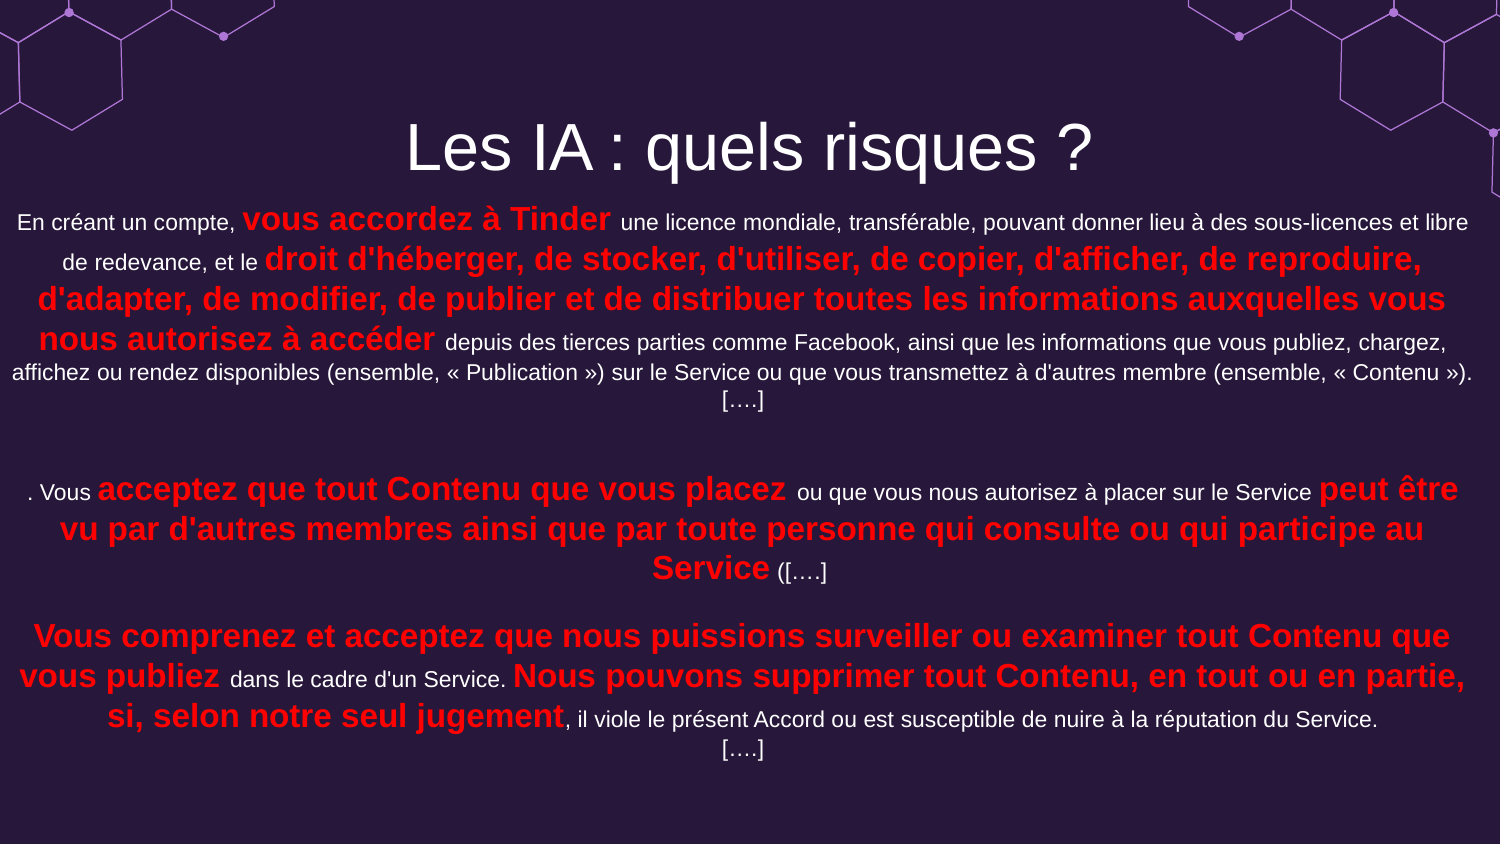

# Les IA : quels risques ?
En créant un compte, vous accordez à Tinder une licence mondiale, transférable, pouvant donner lieu à des sous-licences et libre de redevance, et le droit d'héberger, de stocker, d'utiliser, de copier, d'afficher, de reproduire, d'adapter, de modifier, de publier et de distribuer toutes les informations auxquelles vous nous autorisez à accéder depuis des tierces parties comme Facebook, ainsi que les informations que vous publiez, chargez, affichez ou rendez disponibles (ensemble, « Publication ») sur le Service ou que vous transmettez à d'autres membre (ensemble, « Contenu »). [….]
. Vous acceptez que tout Contenu que vous placez ou que vous nous autorisez à placer sur le Service peut être vu par d'autres membres ainsi que par toute personne qui consulte ou qui participe au Service ([….]
Vous comprenez et acceptez que nous puissions surveiller ou examiner tout Contenu que vous publiez dans le cadre d'un Service. Nous pouvons supprimer tout Contenu, en tout ou en partie, si, selon notre seul jugement, il viole le présent Accord ou est susceptible de nuire à la réputation du Service.
[….]